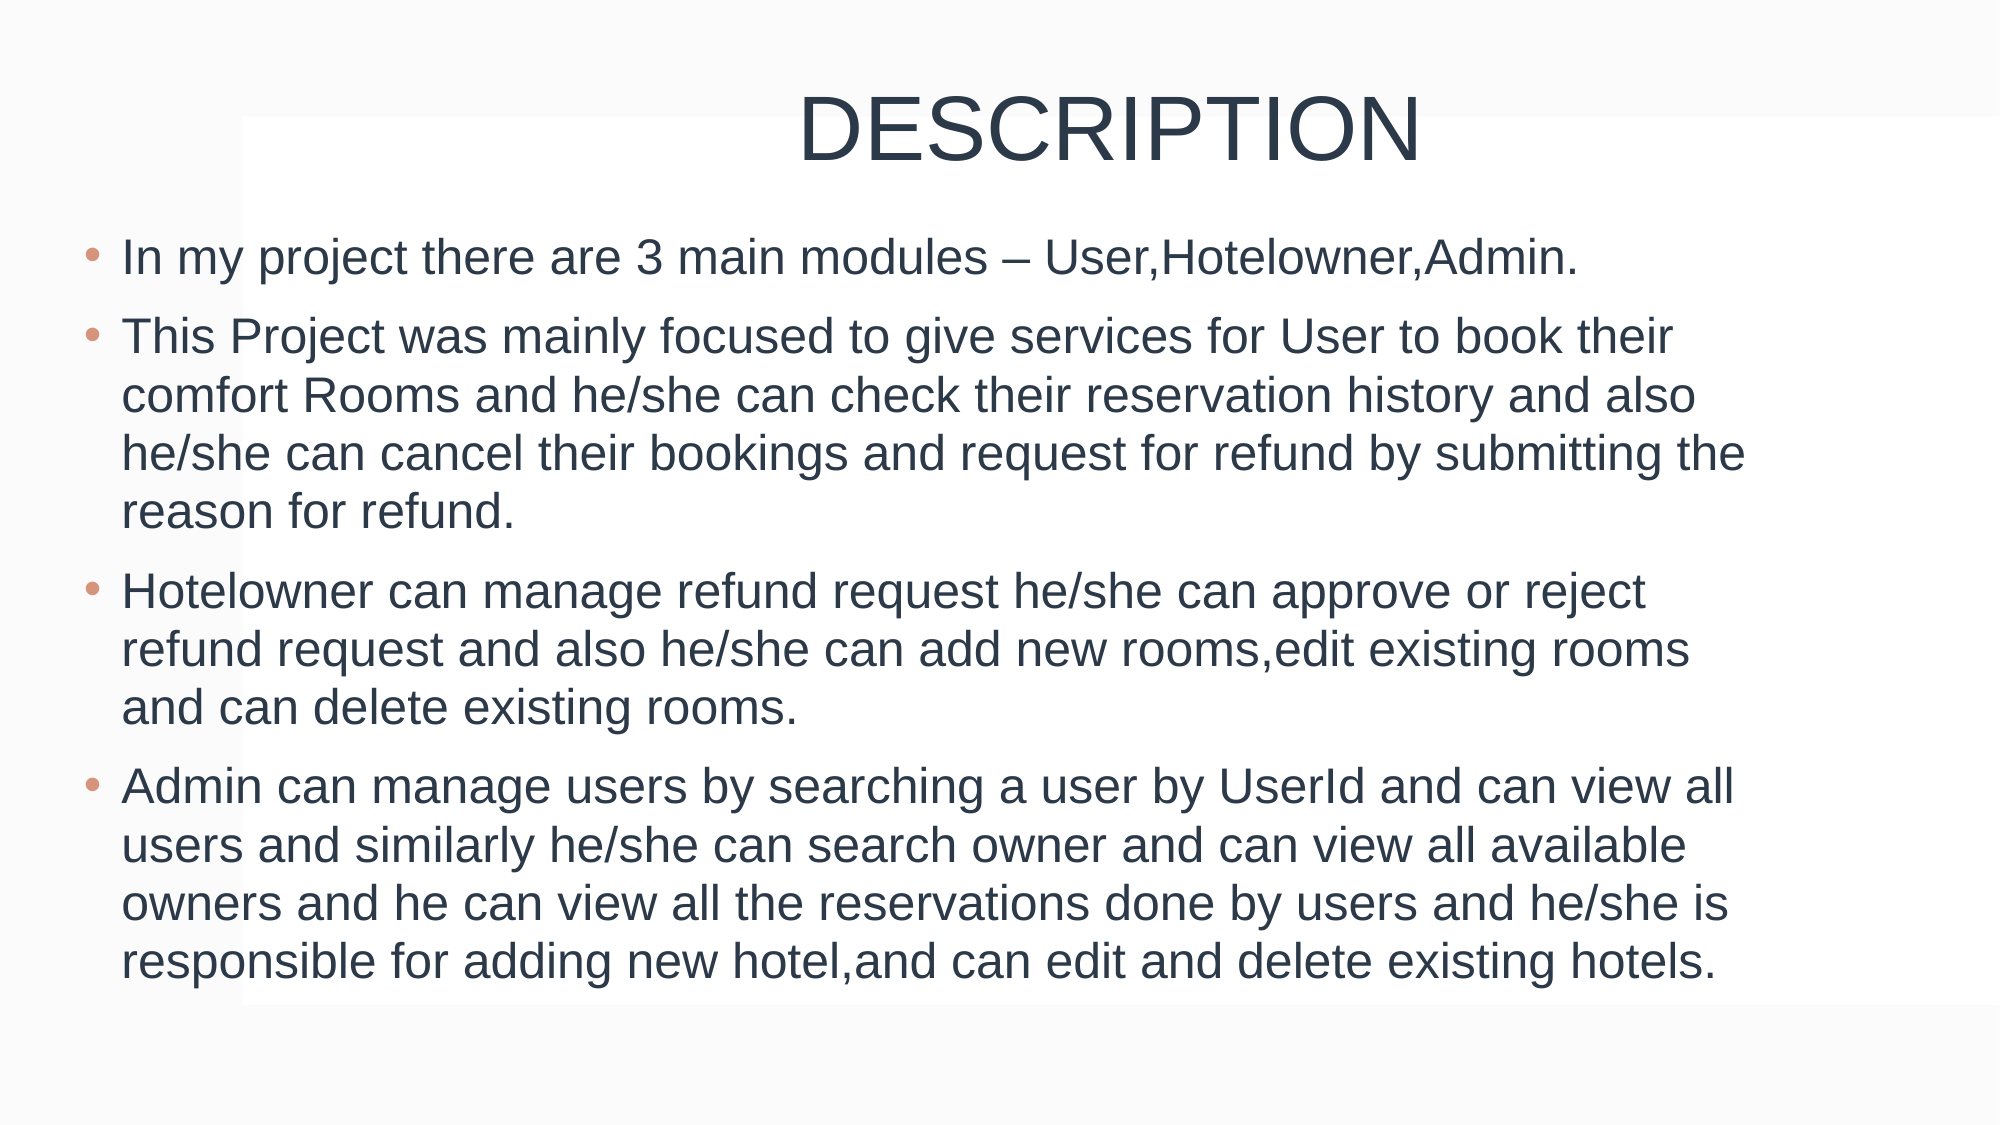

# DESCRIPTION
In my project there are 3 main modules – User,Hotelowner,Admin.
This Project was mainly focused to give services for User to book their comfort Rooms and he/she can check their reservation history and also he/she can cancel their bookings and request for refund by submitting the reason for refund.
Hotelowner can manage refund request he/she can approve or reject refund request and also he/she can add new rooms,edit existing rooms and can delete existing rooms.
Admin can manage users by searching a user by UserId and can view all users and similarly he/she can search owner and can view all available owners and he can view all the reservations done by users and he/she is responsible for adding new hotel,and can edit and delete existing hotels.